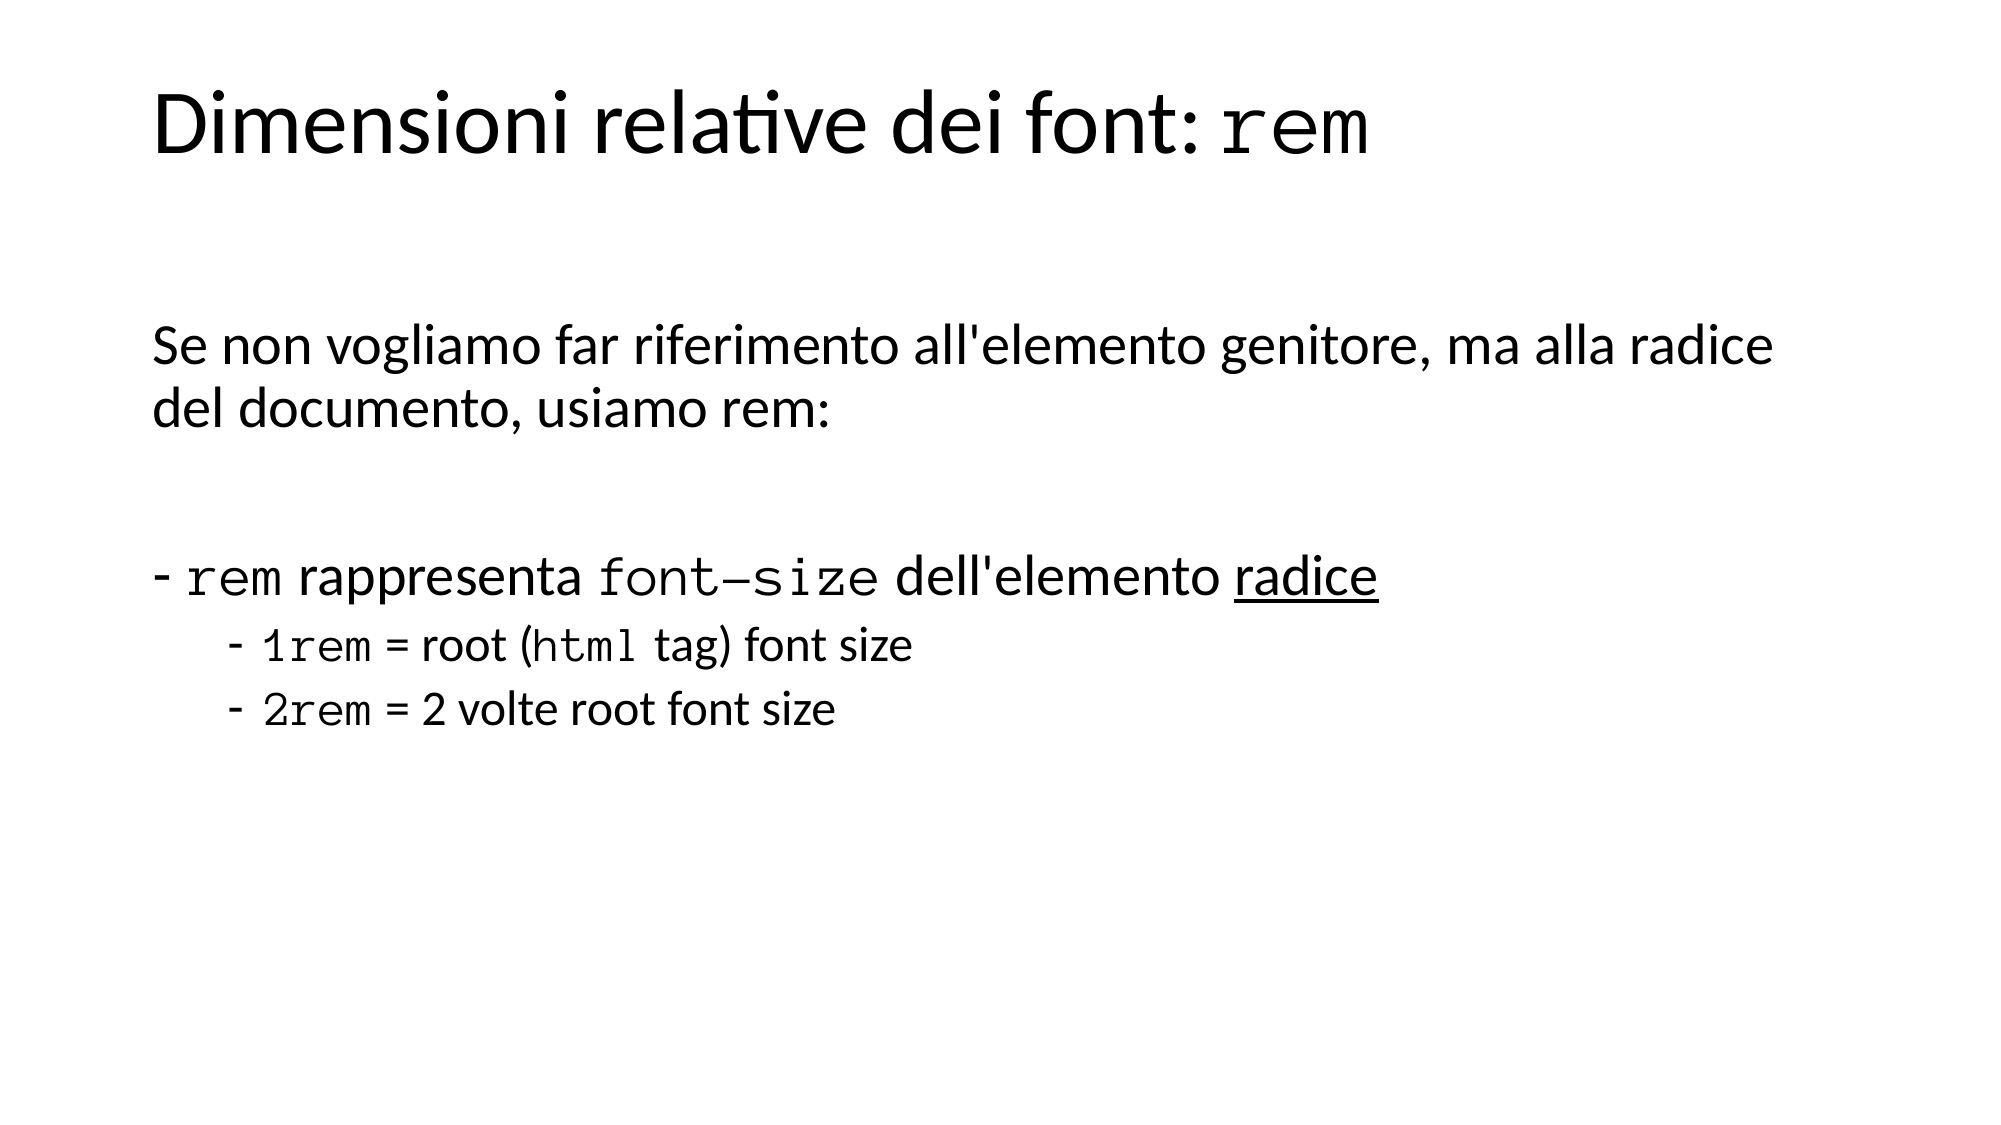

# Dimensioni relative dei font: rem
Se non vogliamo far riferimento all'elemento genitore, ma alla radice del documento, usiamo rem:

rem rappresenta font-size dell'elemento radice
1rem = root (html tag) font size
2rem = 2 volte root font size